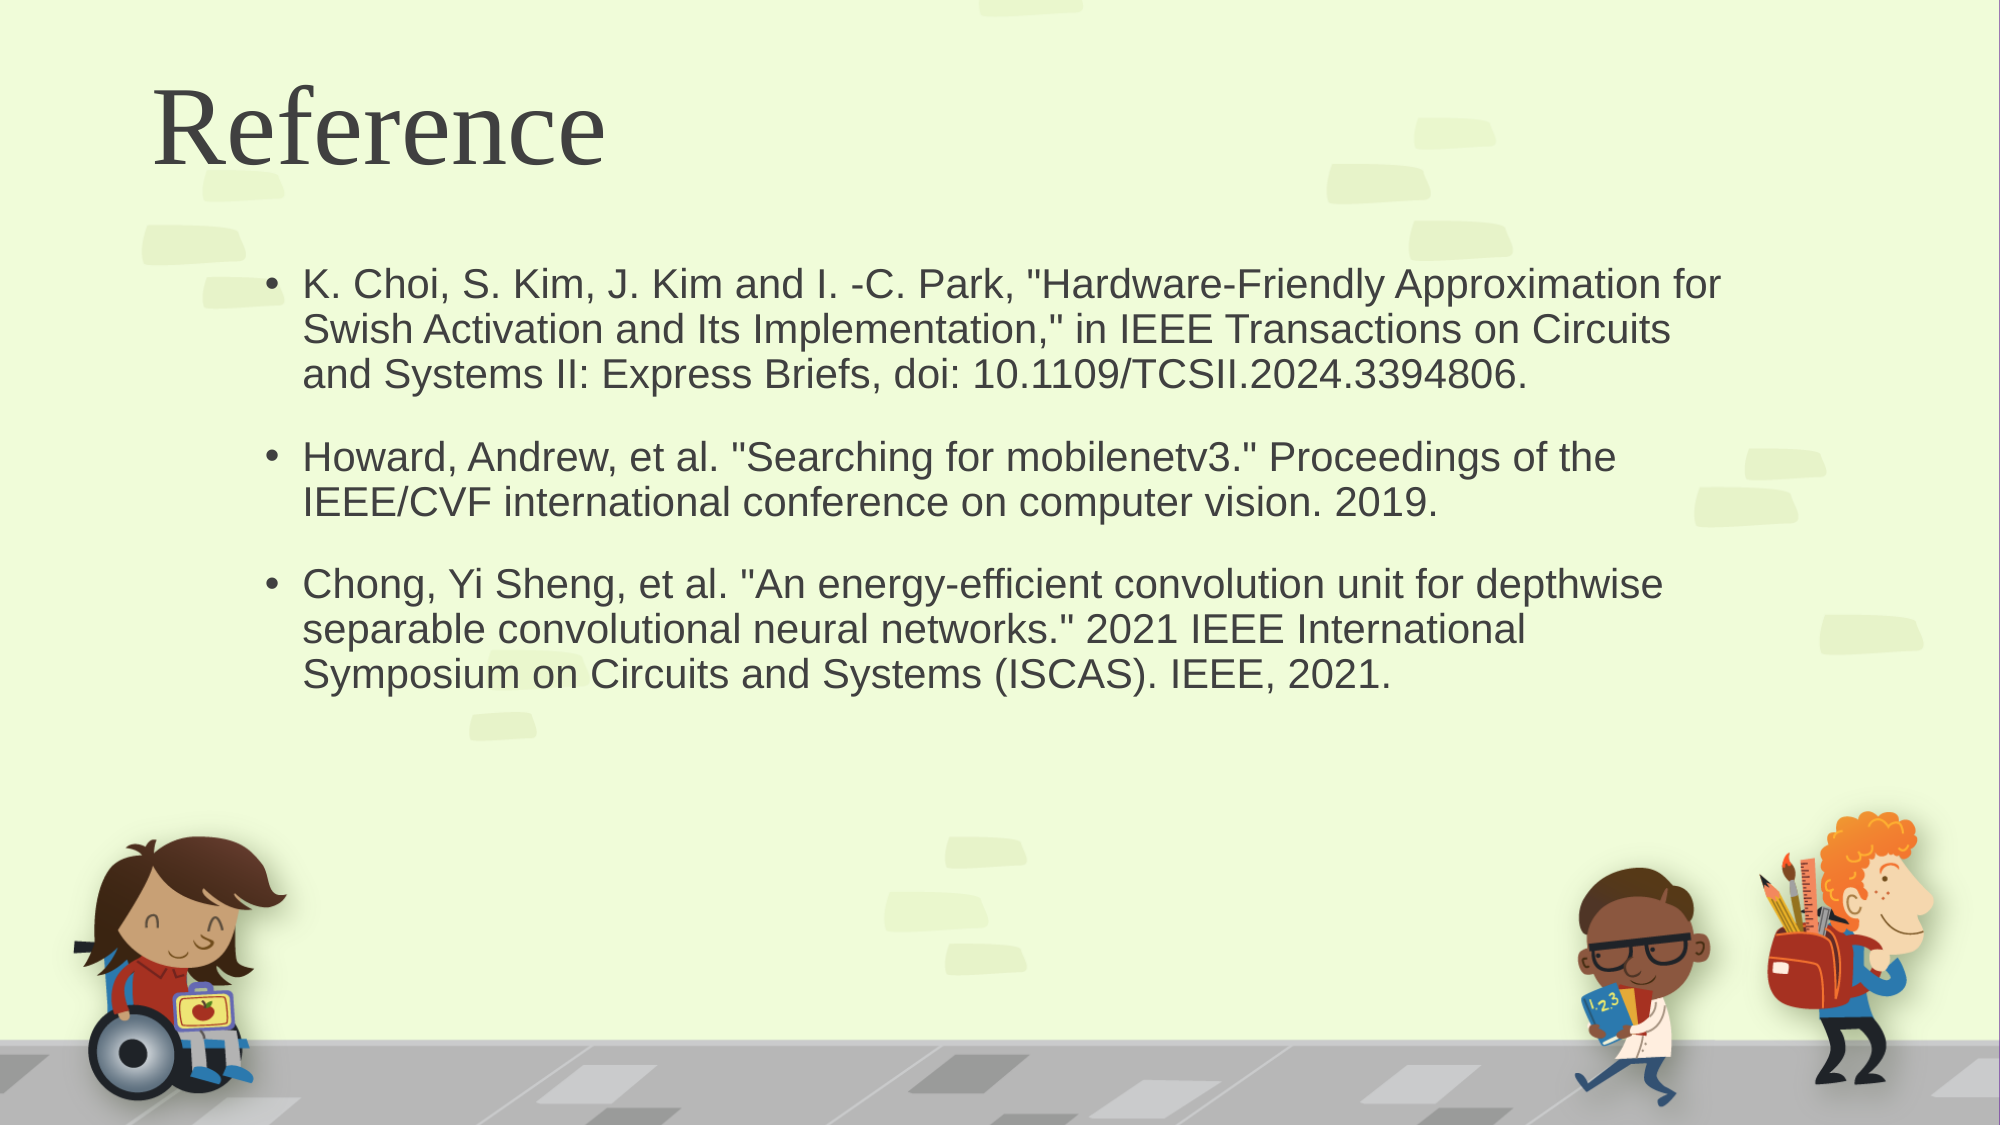

# Reference
K. Choi, S. Kim, J. Kim and I. -C. Park, "Hardware-Friendly Approximation for Swish Activation and Its Implementation," in IEEE Transactions on Circuits and Systems II: Express Briefs, doi: 10.1109/TCSII.2024.3394806.
Howard, Andrew, et al. "Searching for mobilenetv3." Proceedings of the IEEE/CVF international conference on computer vision. 2019.
Chong, Yi Sheng, et al. "An energy-efficient convolution unit for depthwise separable convolutional neural networks." 2021 IEEE International Symposium on Circuits and Systems (ISCAS). IEEE, 2021.